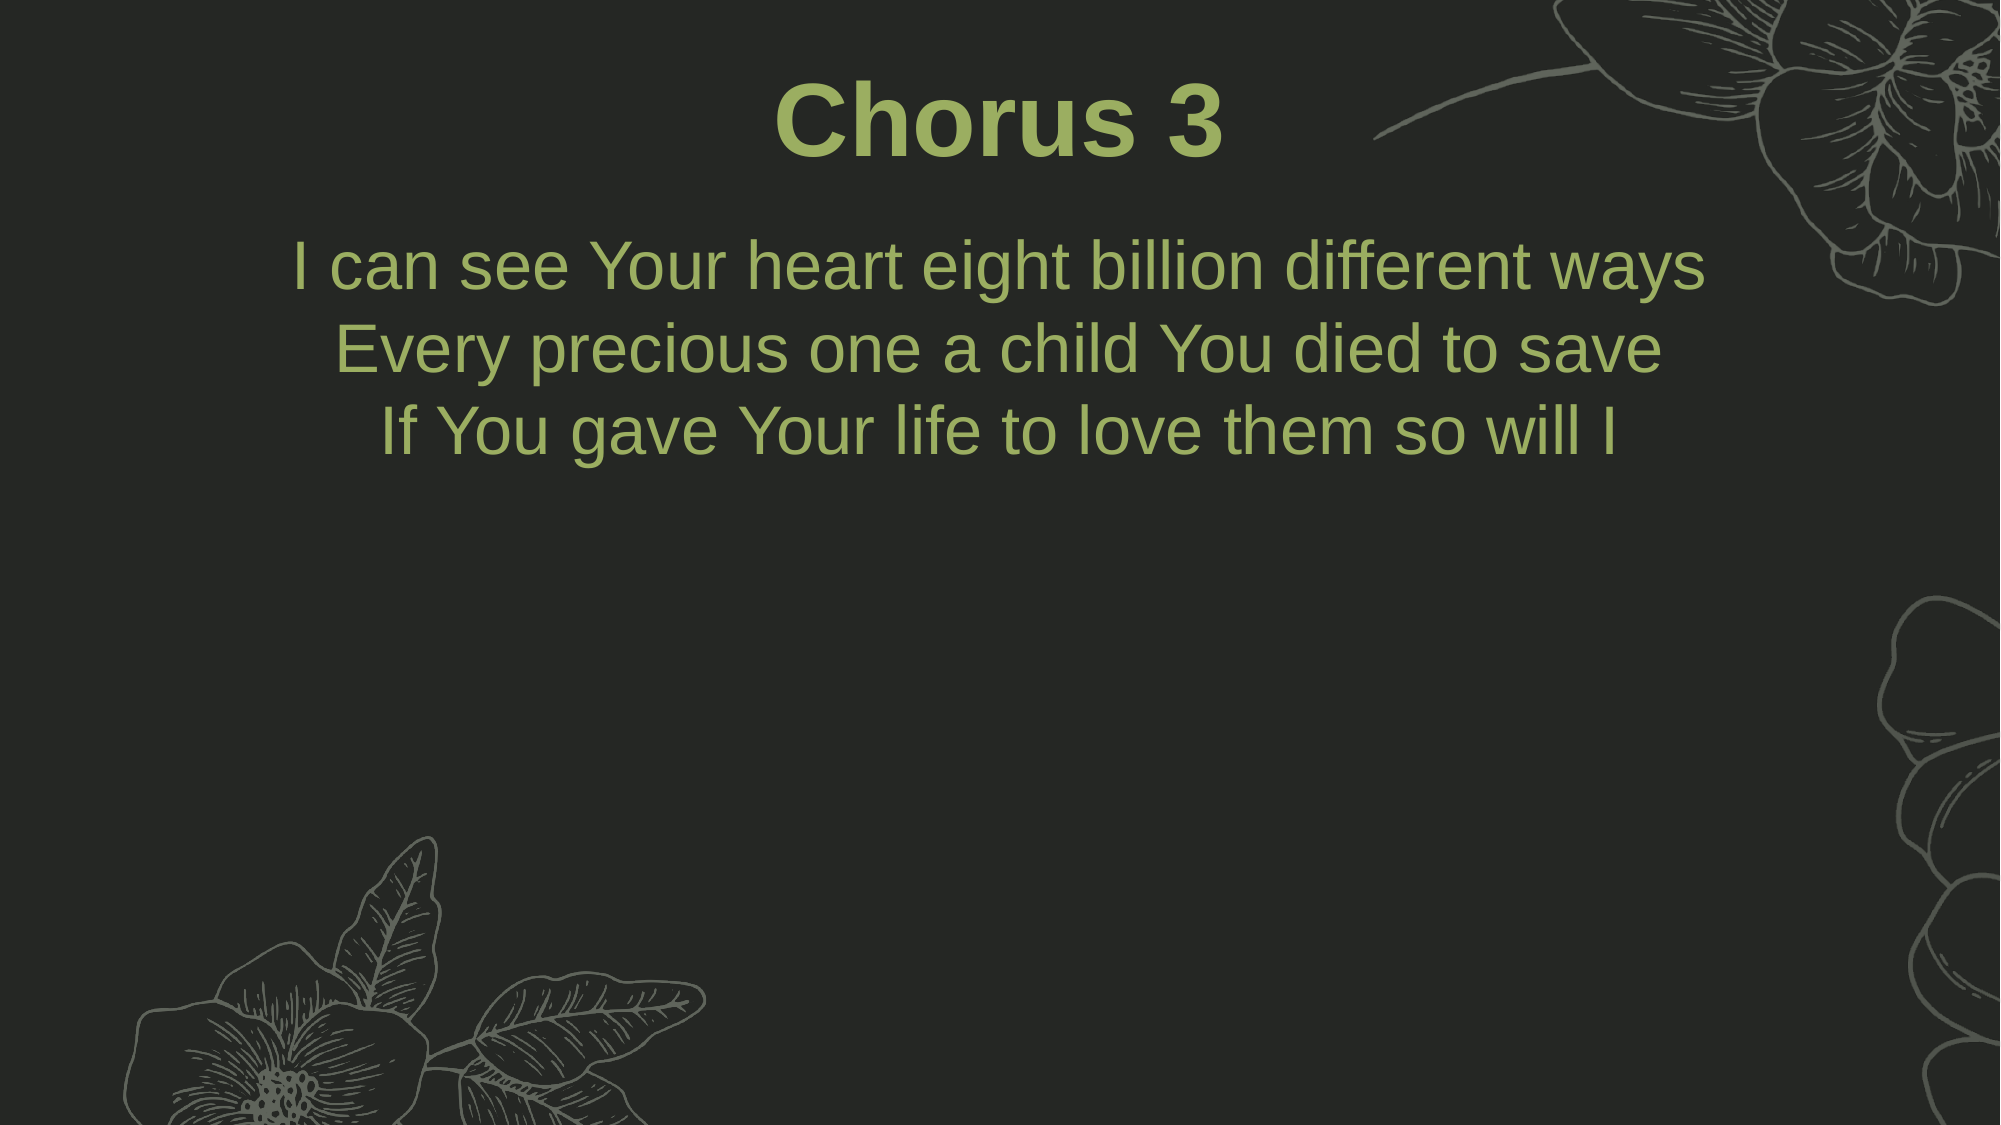

Chorus 3
I can see Your heart eight billion different ways
Every precious one a child You died to save
If You gave Your life to love them so will I